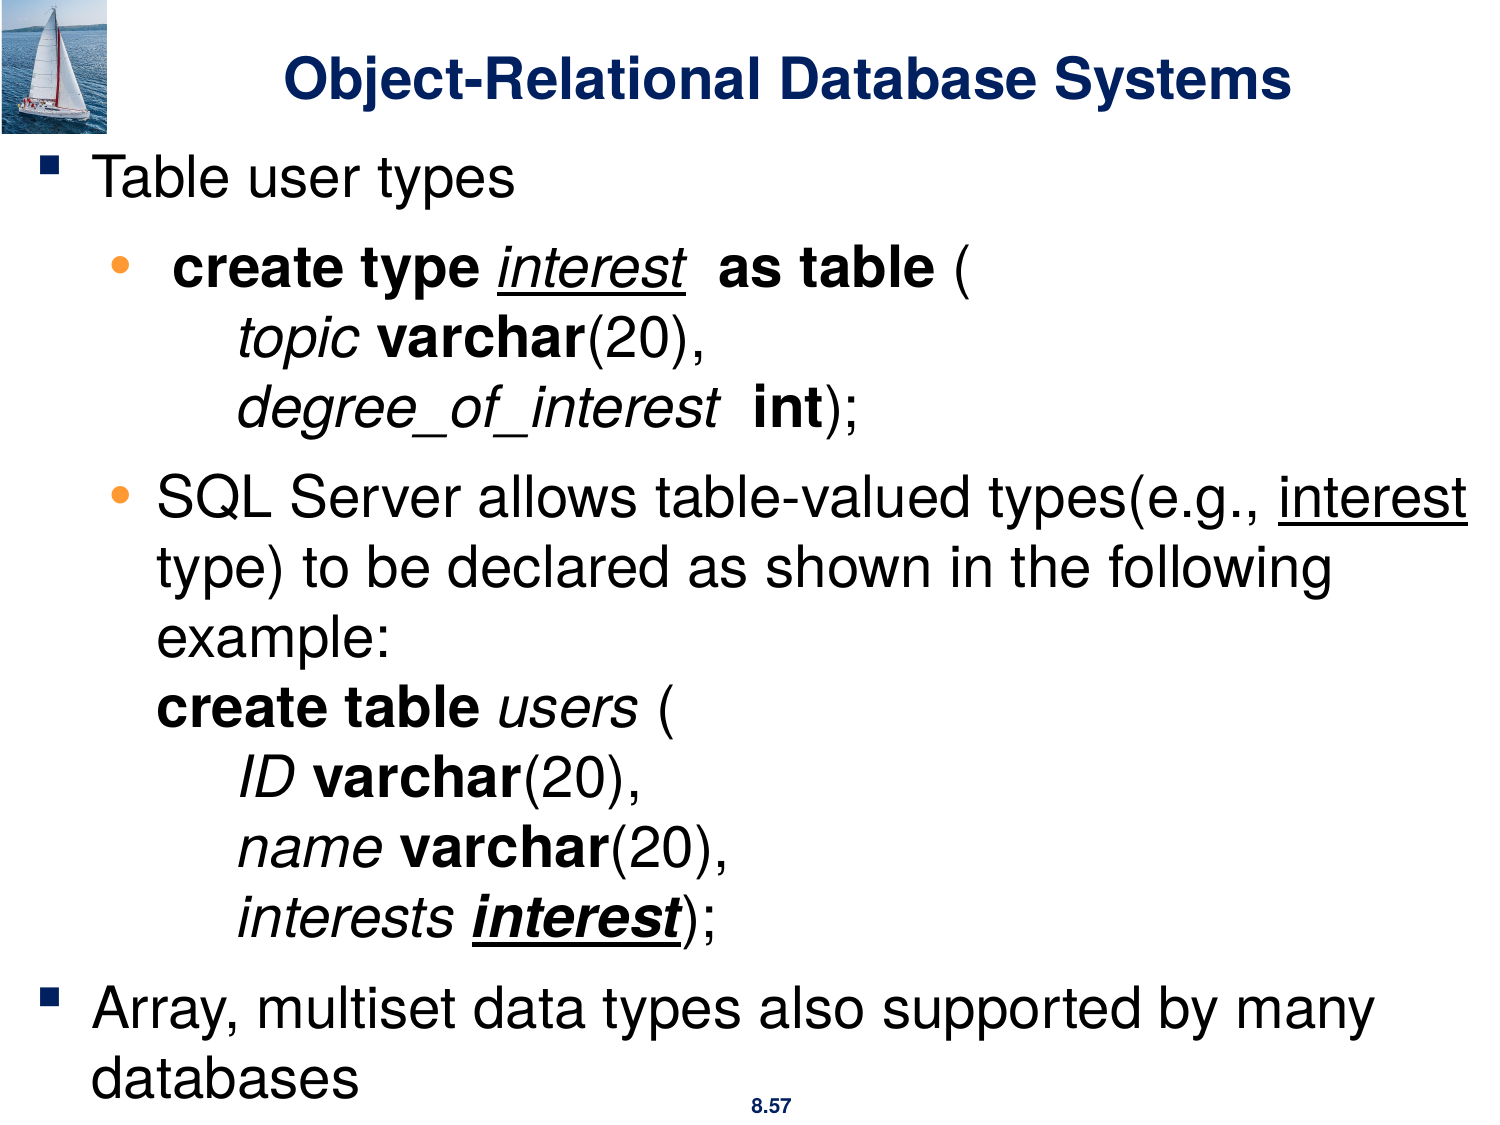

# Object-Relational Database Systems
Table user types
 create type interest  as table (
     topic varchar(20),
     degree_of_interest  int);
SQL Server allows table-valued types(e.g., interest type) to be declared as shown in the following example:
create table users (
     ID varchar(20),
     name varchar(20),
     interests interest);
Array, multiset data types also supported by many databases